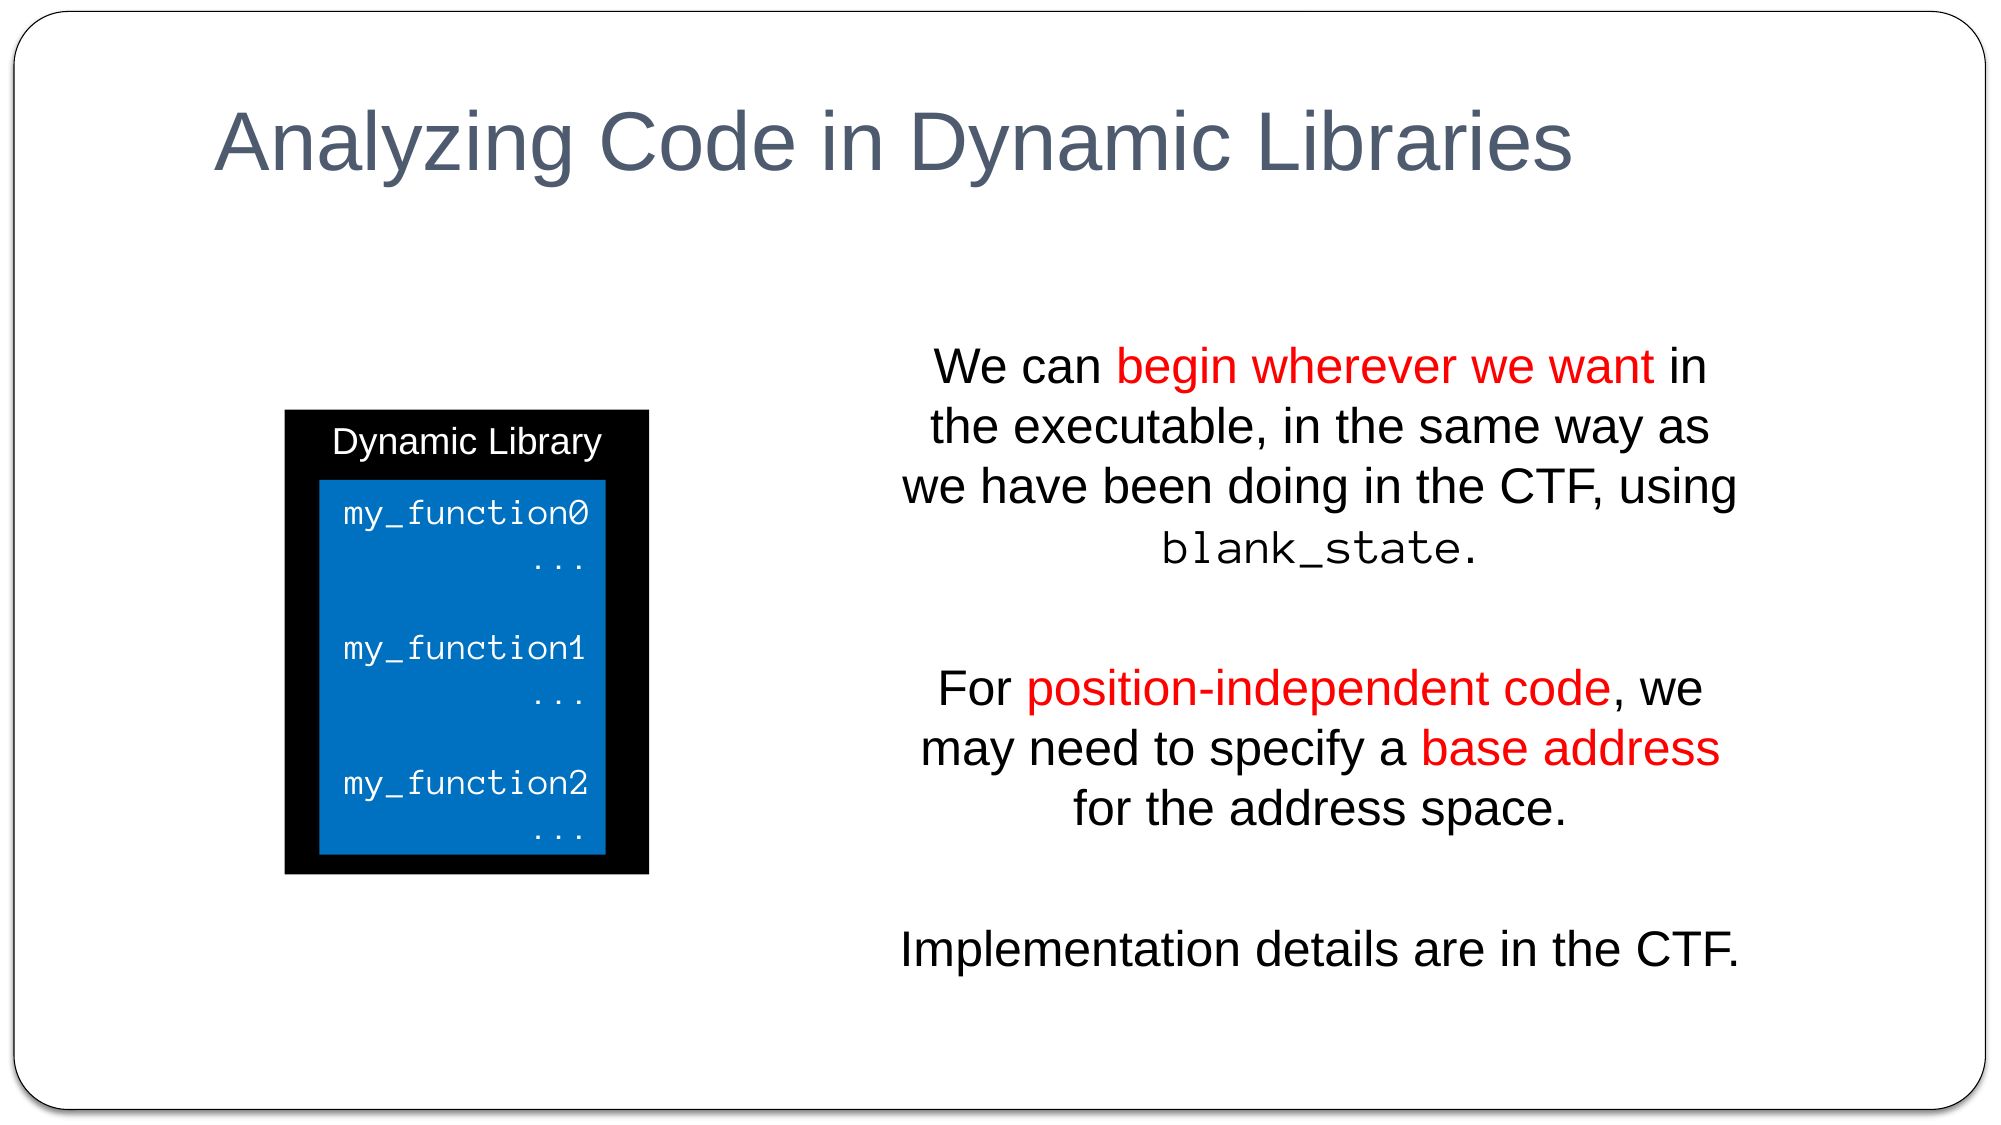

# Analyzing Code in Dynamic Libraries
We can begin wherever we want in the executable, in the same way as we have been doing in the CTF, using blank_state.
Dynamic Library

my_function0
...

my_function1
...

my_function2
...
For position-independent code, we may need to specify a base address for the address space.
Implementation details are in the CTF.